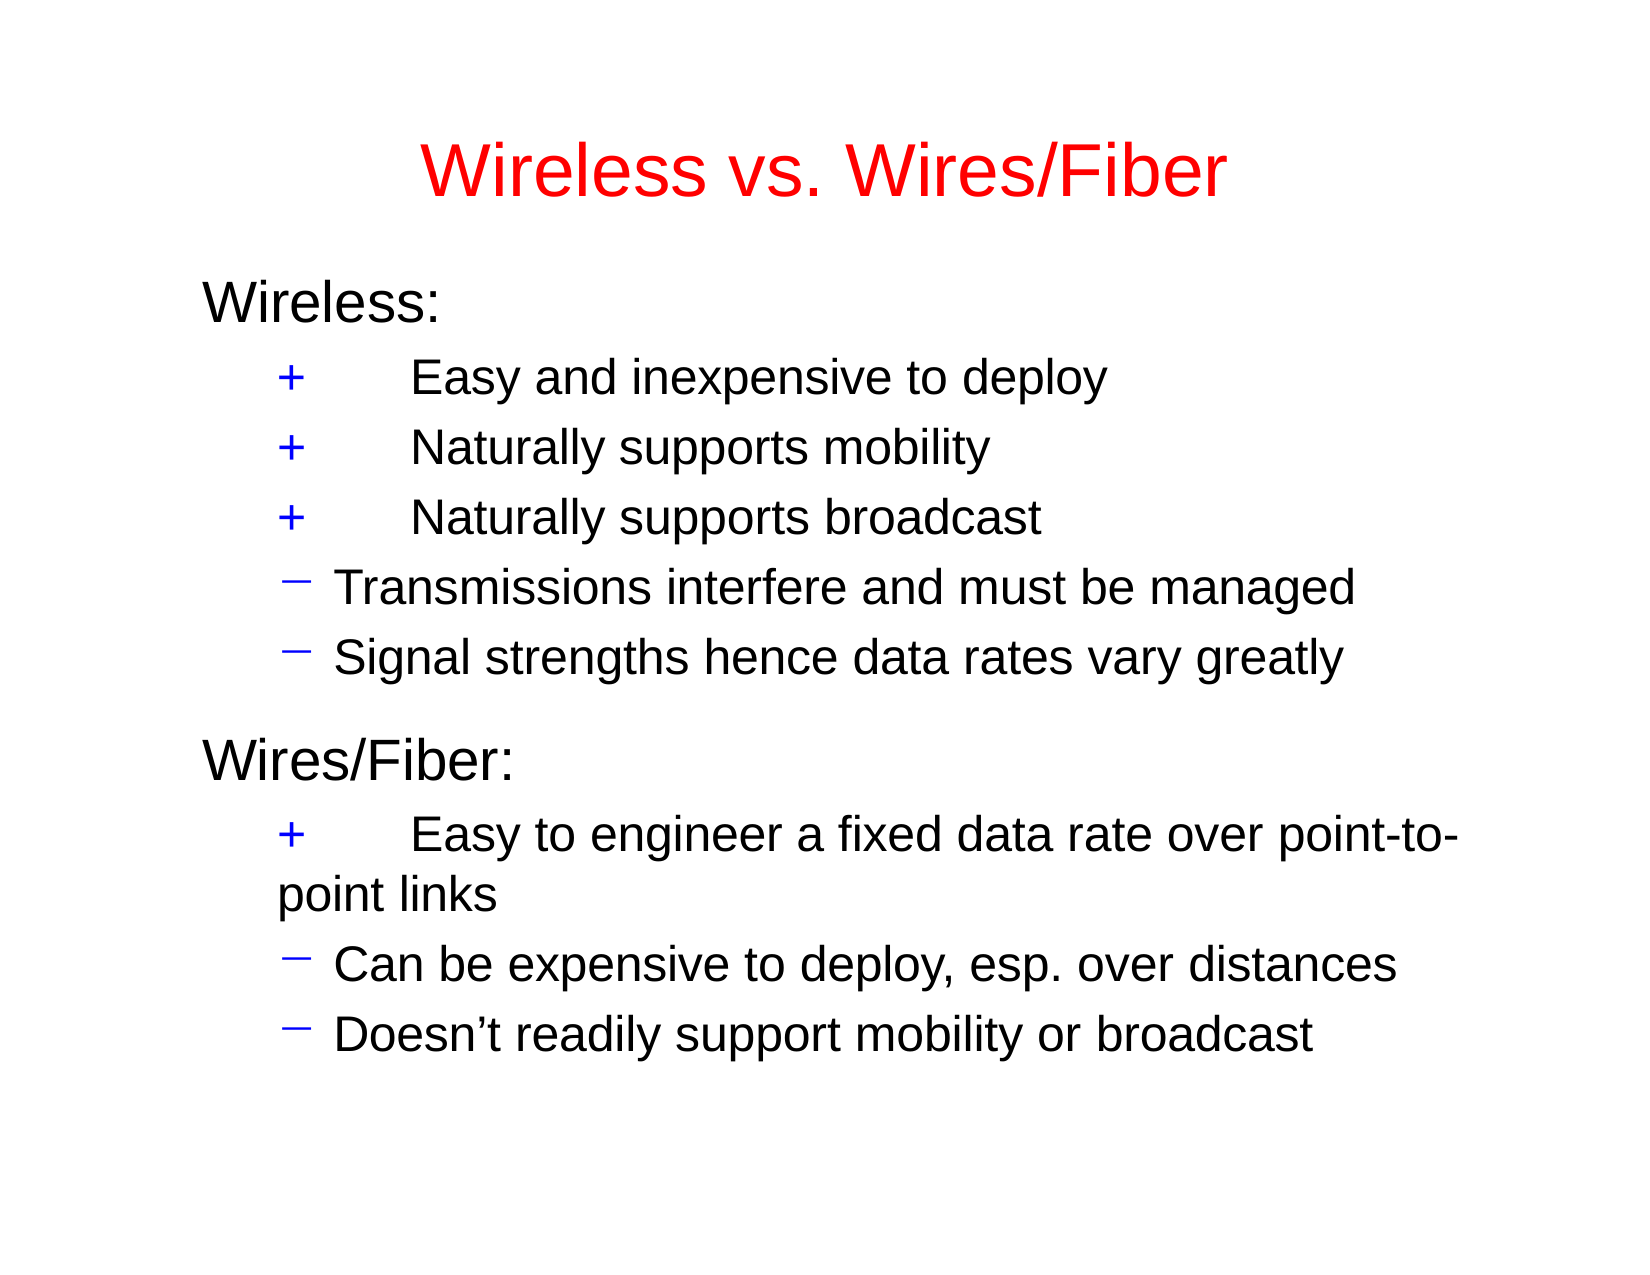

# Wireless vs. Wires/Fiber
Wireless:
+	Easy and inexpensive to deploy
+	Naturally supports mobility
+	Naturally supports broadcast
Transmissions interfere and must be managed
Signal strengths hence data rates vary greatly
Wires/Fiber:
+	Easy to engineer a fixed data rate over point-to-point links
Can be expensive to deploy, esp. over distances
Doesn’t readily support mobility or broadcast